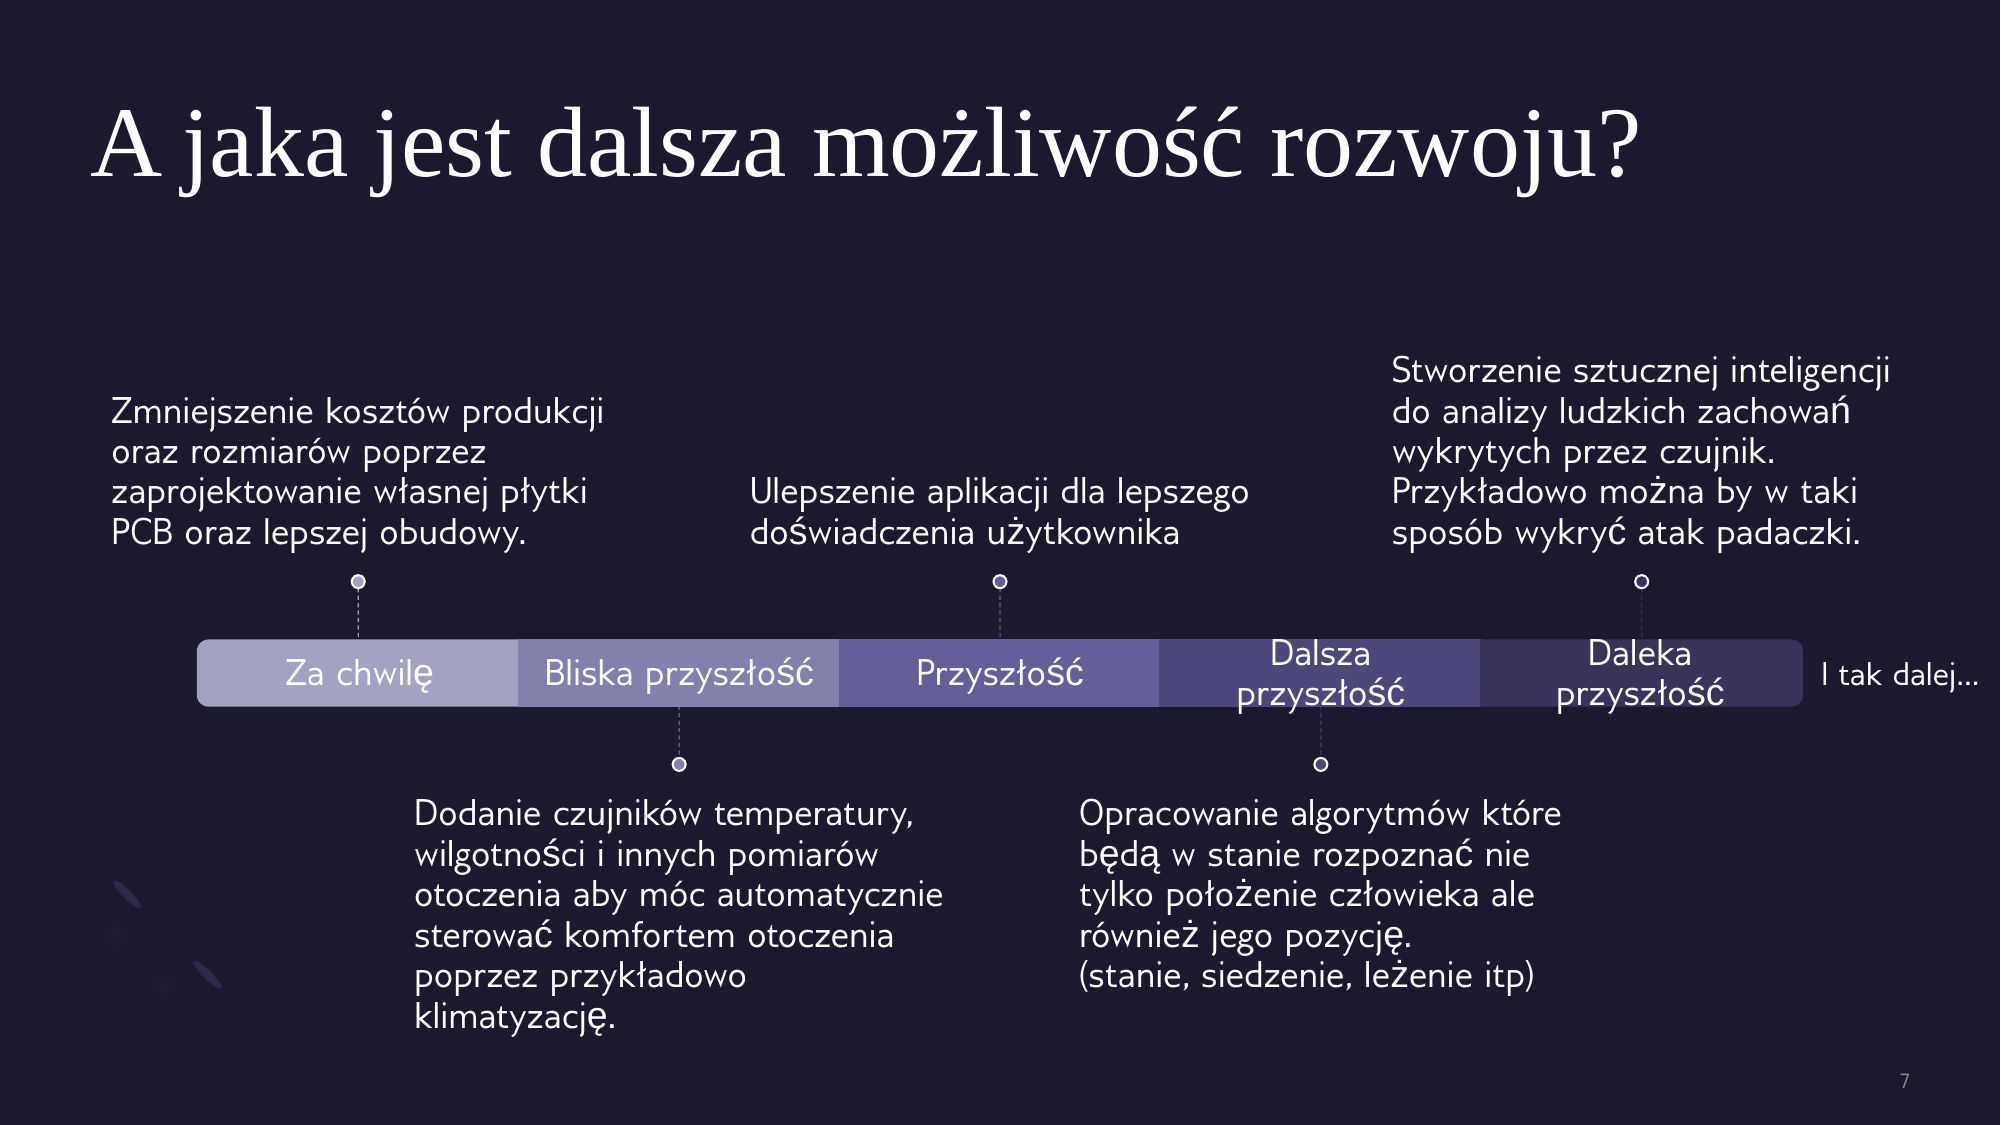

# A jaka jest dalsza możliwość rozwoju?
Za chwilę
Zmniejszenie kosztów produkcji oraz rozmiarów poprzez zaprojektowanie własnej płytki PCB oraz lepszej obudowy.
Bliska przyszłość
Dodanie czujników temperatury, wilgotności i innych pomiarów otoczenia aby móc automatycznie sterować komfortem otoczenia poprzez przykładowo klimatyzację.
Przyszłość
Ulepszenie aplikacji dla lepszego doświadczenia użytkownika
Dalsza przyszłość
Opracowanie algorytmów które będą w stanie rozpoznać nie tylko położenie człowieka ale również jego pozycję.
(stanie, siedzenie, leżenie itp)
Daleka przyszłość
Stworzenie sztucznej inteligencji do analizy ludzkich zachowań wykrytych przez czujnik. Przykładowo można by w taki sposób wykryć atak padaczki.

I tak dalej…
7